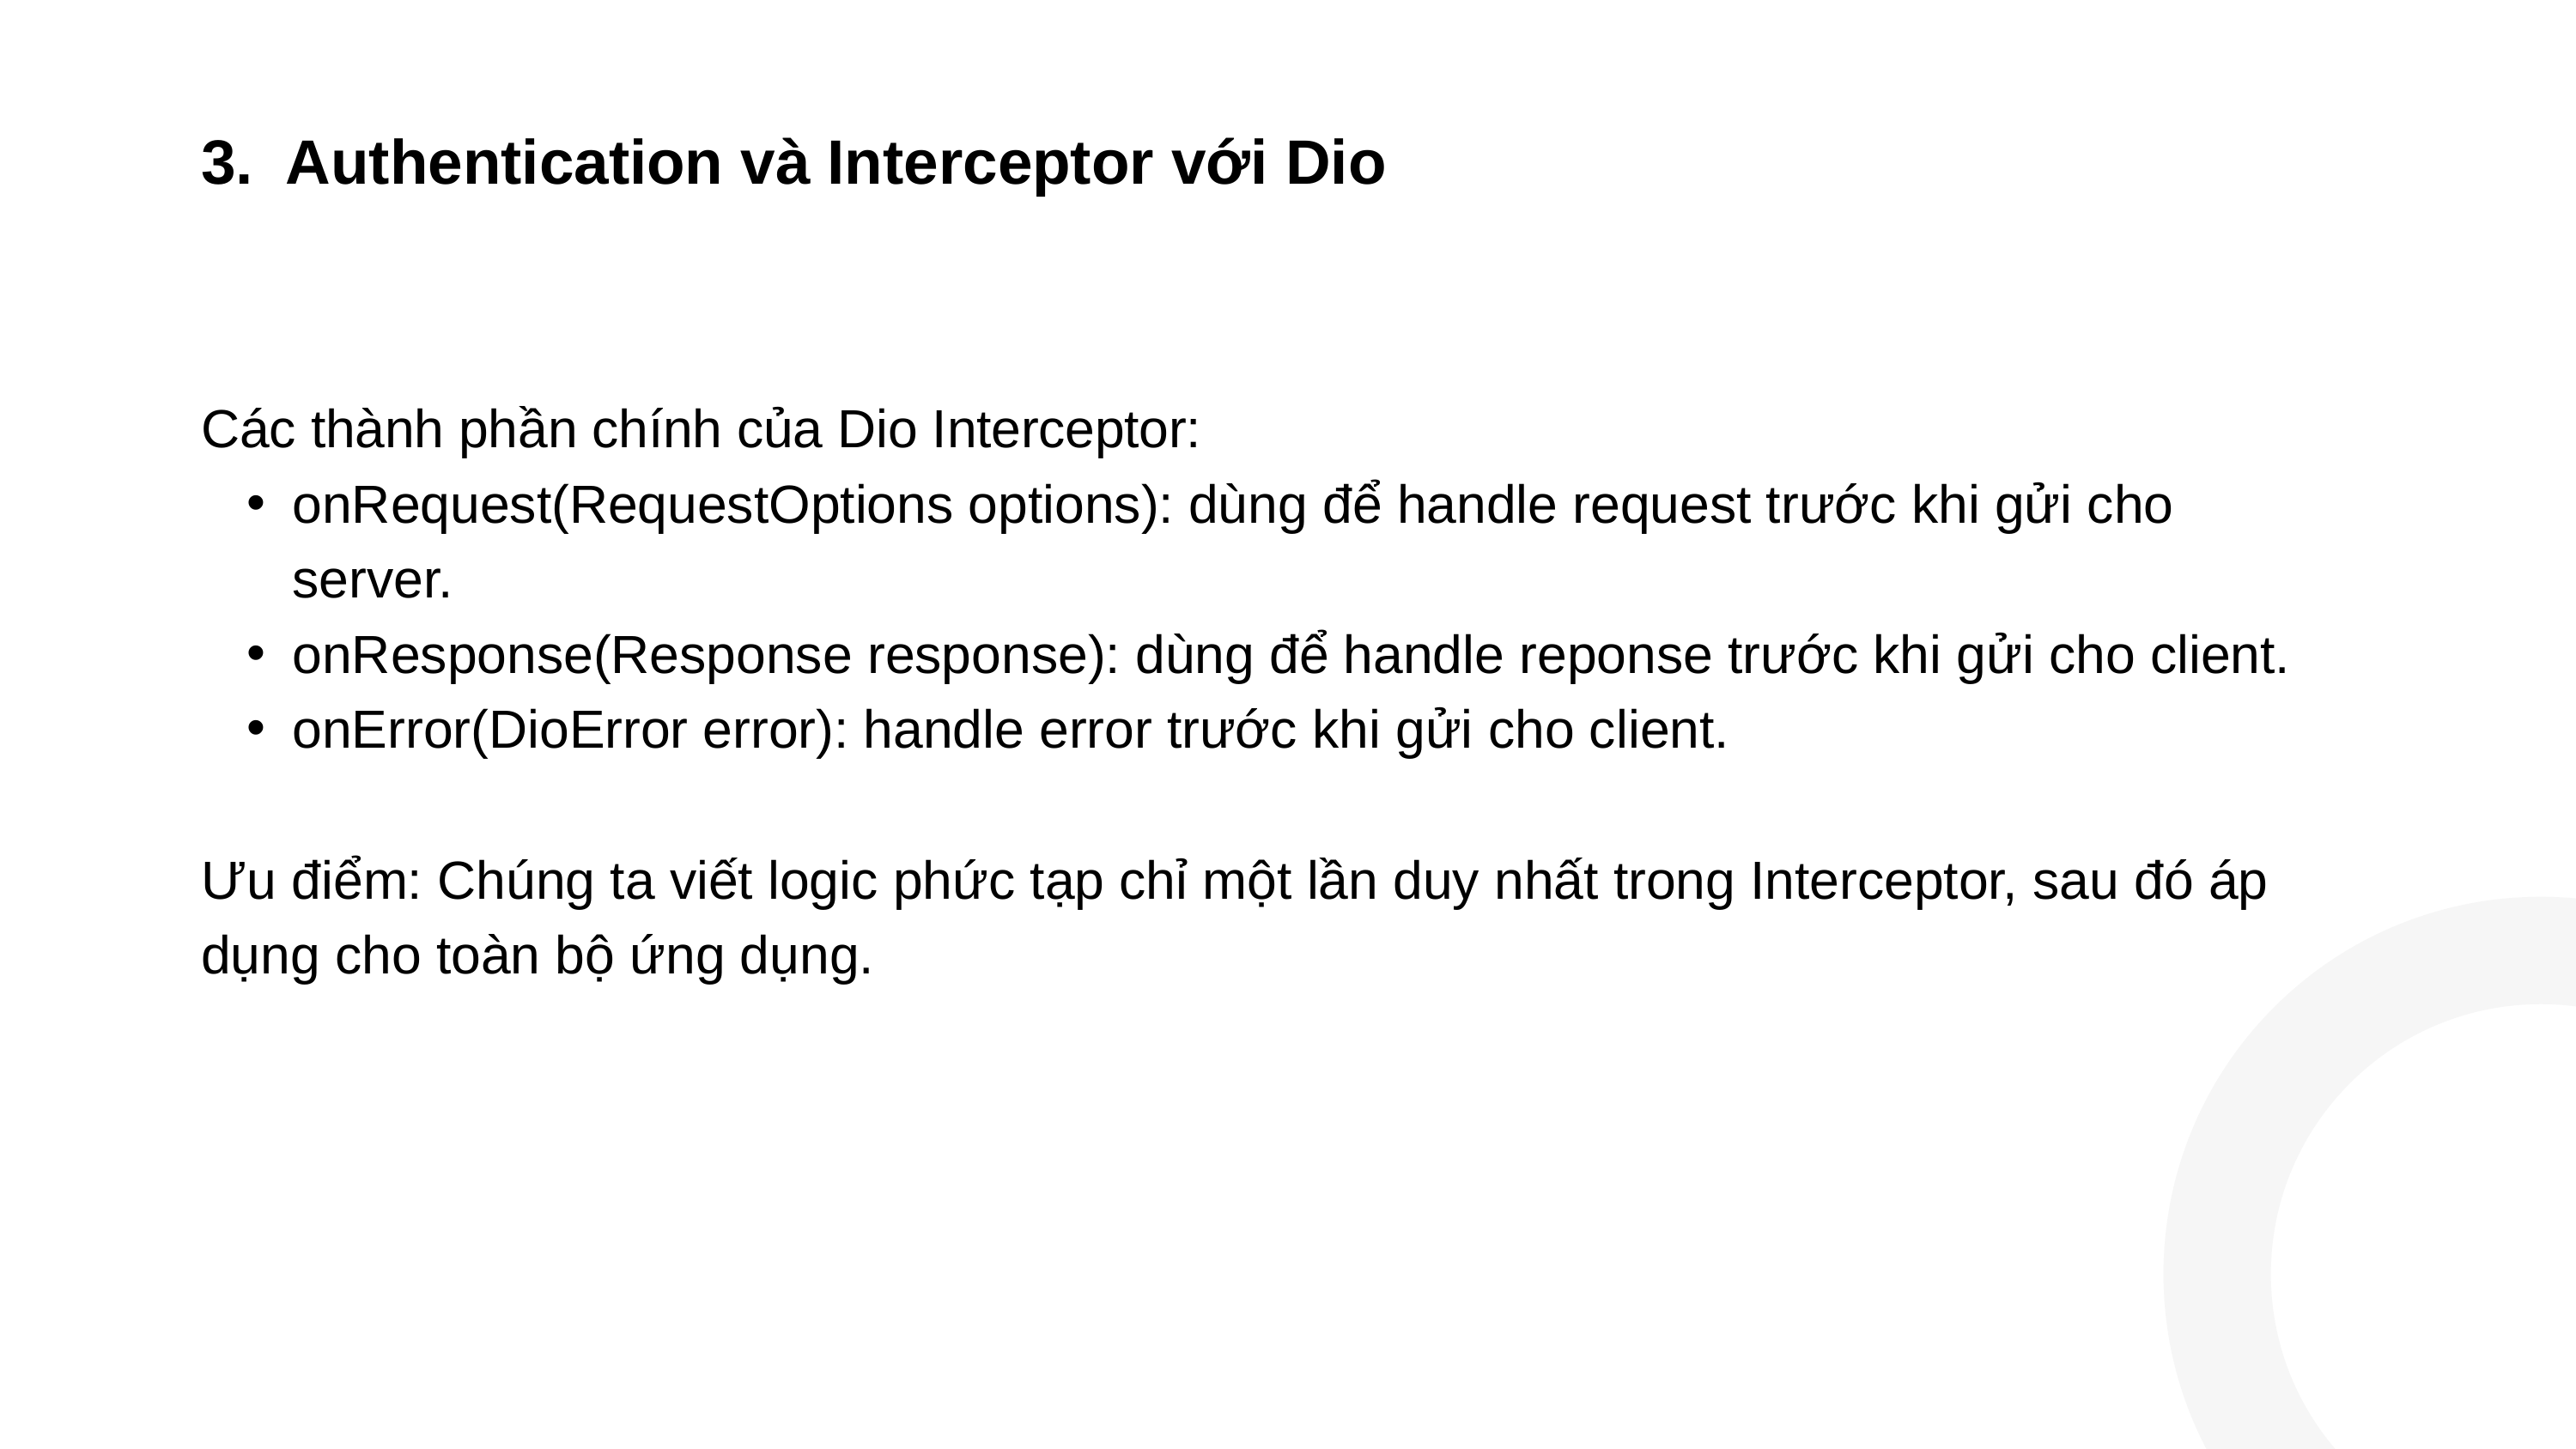

3.  Authentication và Interceptor với Dio

Các thành phần chính của Dio Interceptor:
onRequest(RequestOptions options): dùng để handle request trước khi gửi cho server.
onResponse(Response response): dùng để handle reponse trước khi gửi cho client.
onError(DioError error): handle error trước khi gửi cho client.

Ưu điểm: Chúng ta viết logic phức tạp chỉ một lần duy nhất trong Interceptor, sau đó áp dụng cho toàn bộ ứng dụng.